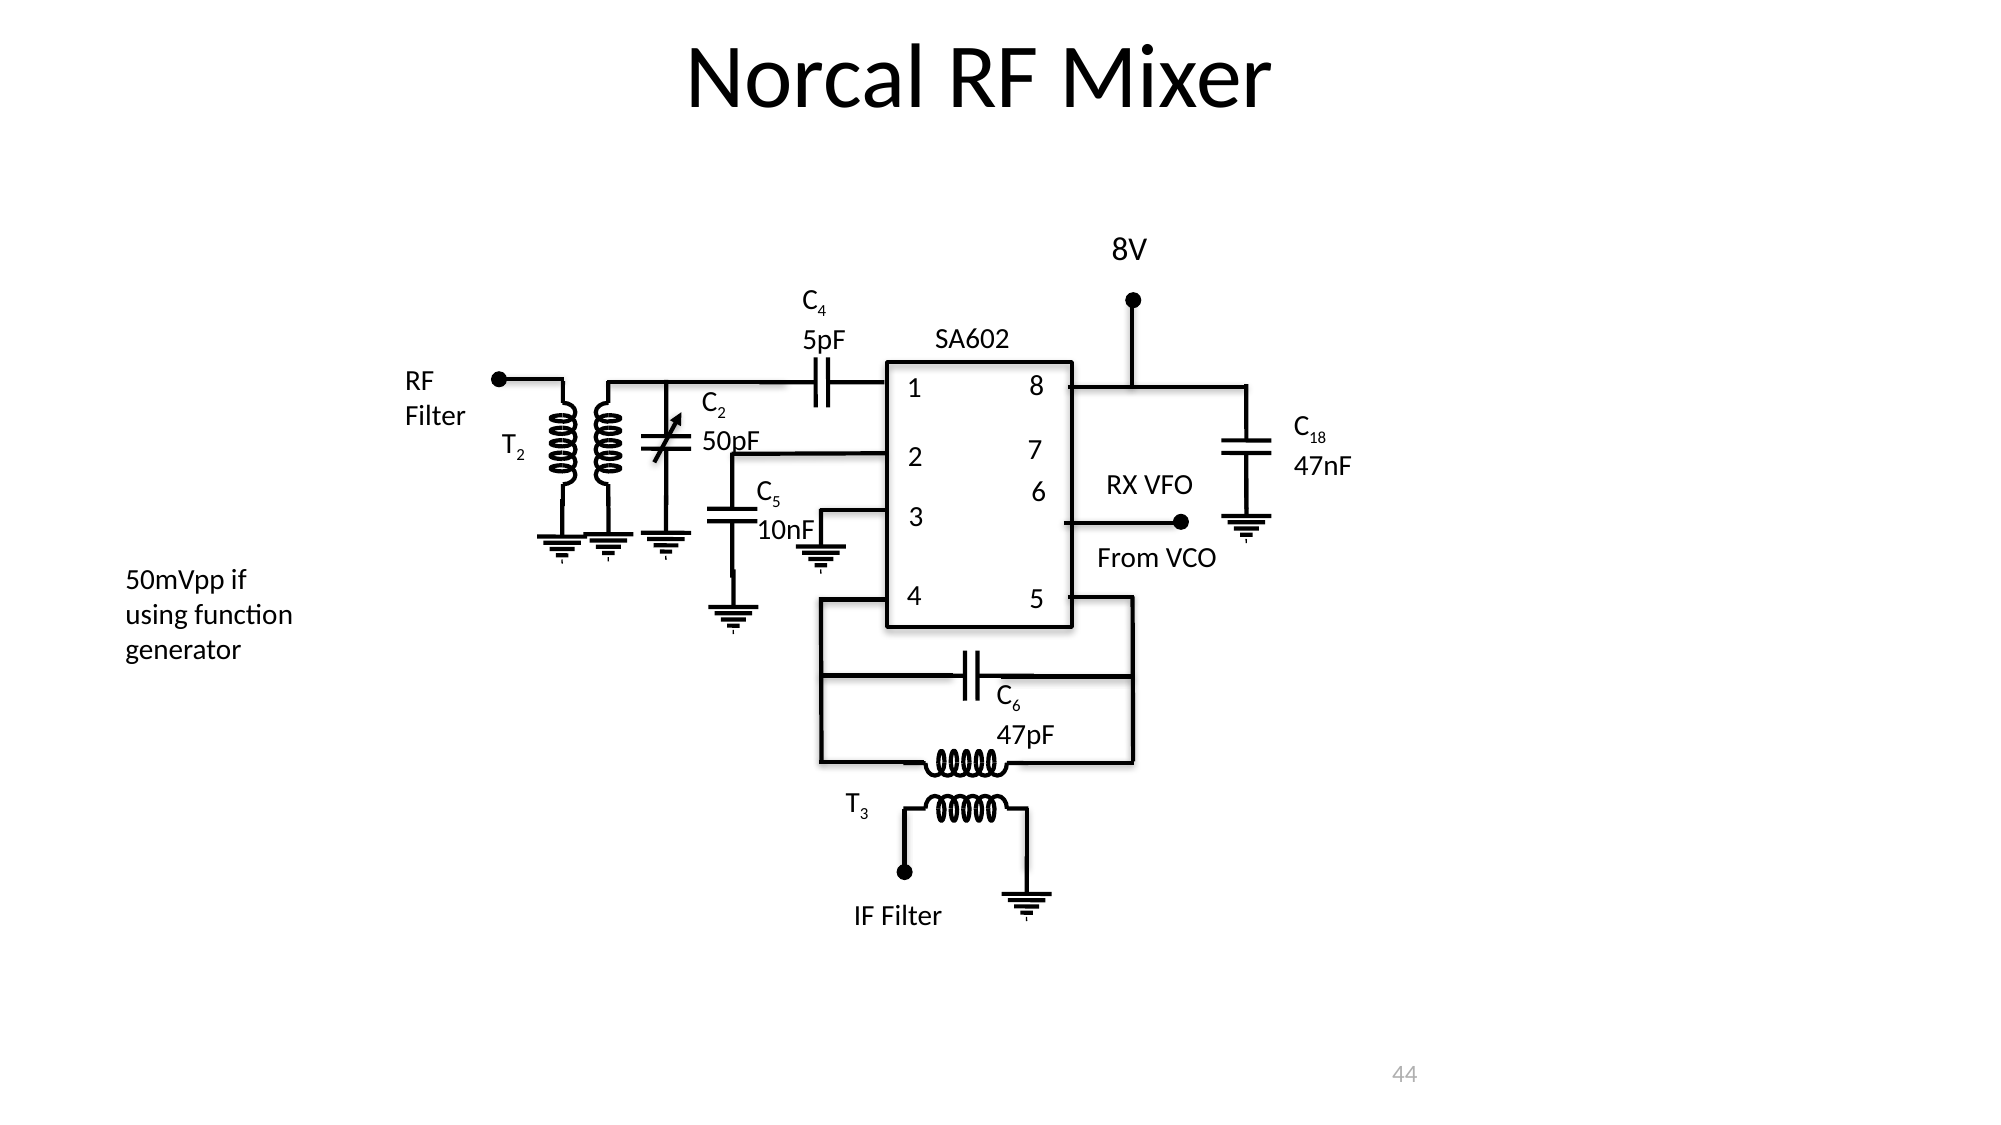

Norcal RF Mixer
8V
C4
5pF

SA602
RF
Filter
8
1

C2
50pF

C18
47nF
T2
7
2

RX VFO
C5
10nF
6

3

From VCO
4

5

C6
47pF

T3

IF Filter
50mVpp if
using function
generator
44